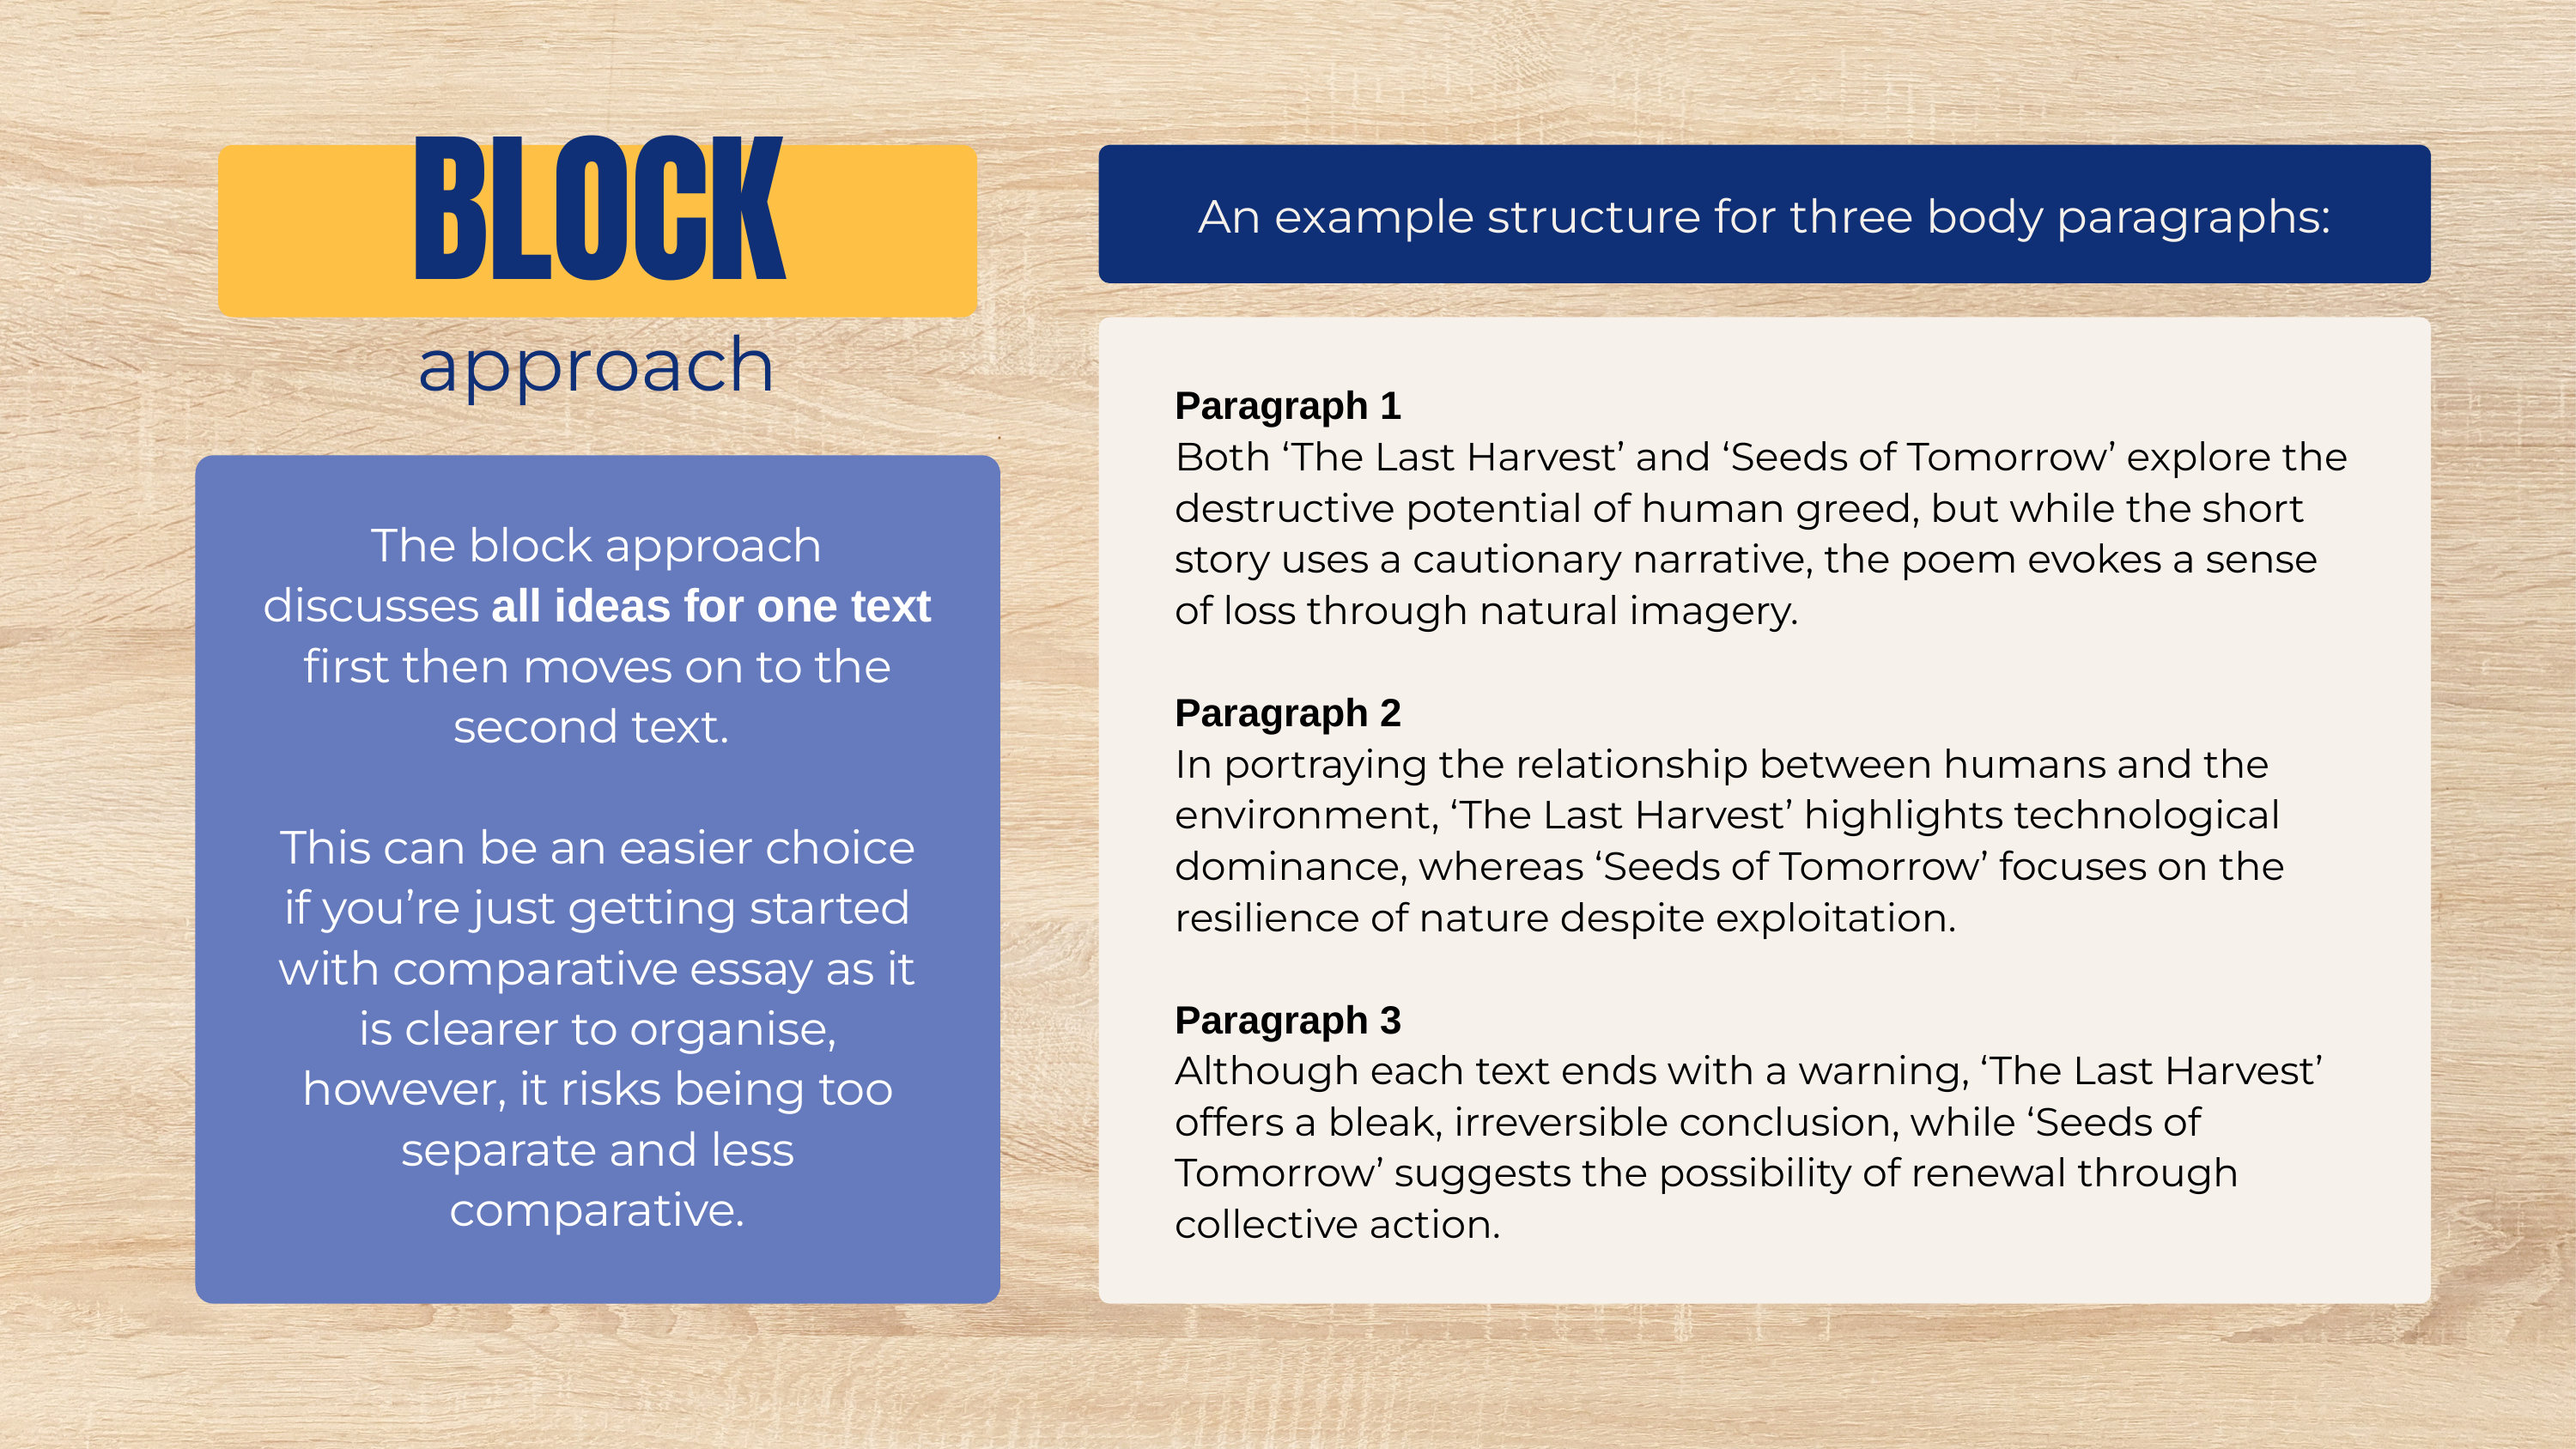

BLOCK
An example structure for three body paragraphs:

approach
Paragraph 1
Both ‘The Last Harvest’ and ‘Seeds of Tomorrow’ explore the destructive potential of human greed, but while the short story uses a cautionary narrative, the poem evokes a sense of loss through natural imagery.

Paragraph 2
In portraying the relationship between humans and the environment, ‘The Last Harvest’ highlights technological dominance, whereas ‘Seeds of Tomorrow’ focuses on the resilience of nature despite exploitation.

Paragraph 3
Although each text ends with a warning, ‘The Last Harvest’ offers a bleak, irreversible conclusion, while ‘Seeds of Tomorrow’ suggests the possibility of renewal through collective action.

The block approach discusses all ideas for one text first then moves on to the second text.

This can be an easier choice if you’re just getting started with comparative essay as it is clearer to organise, however, it risks being too separate and less comparative.